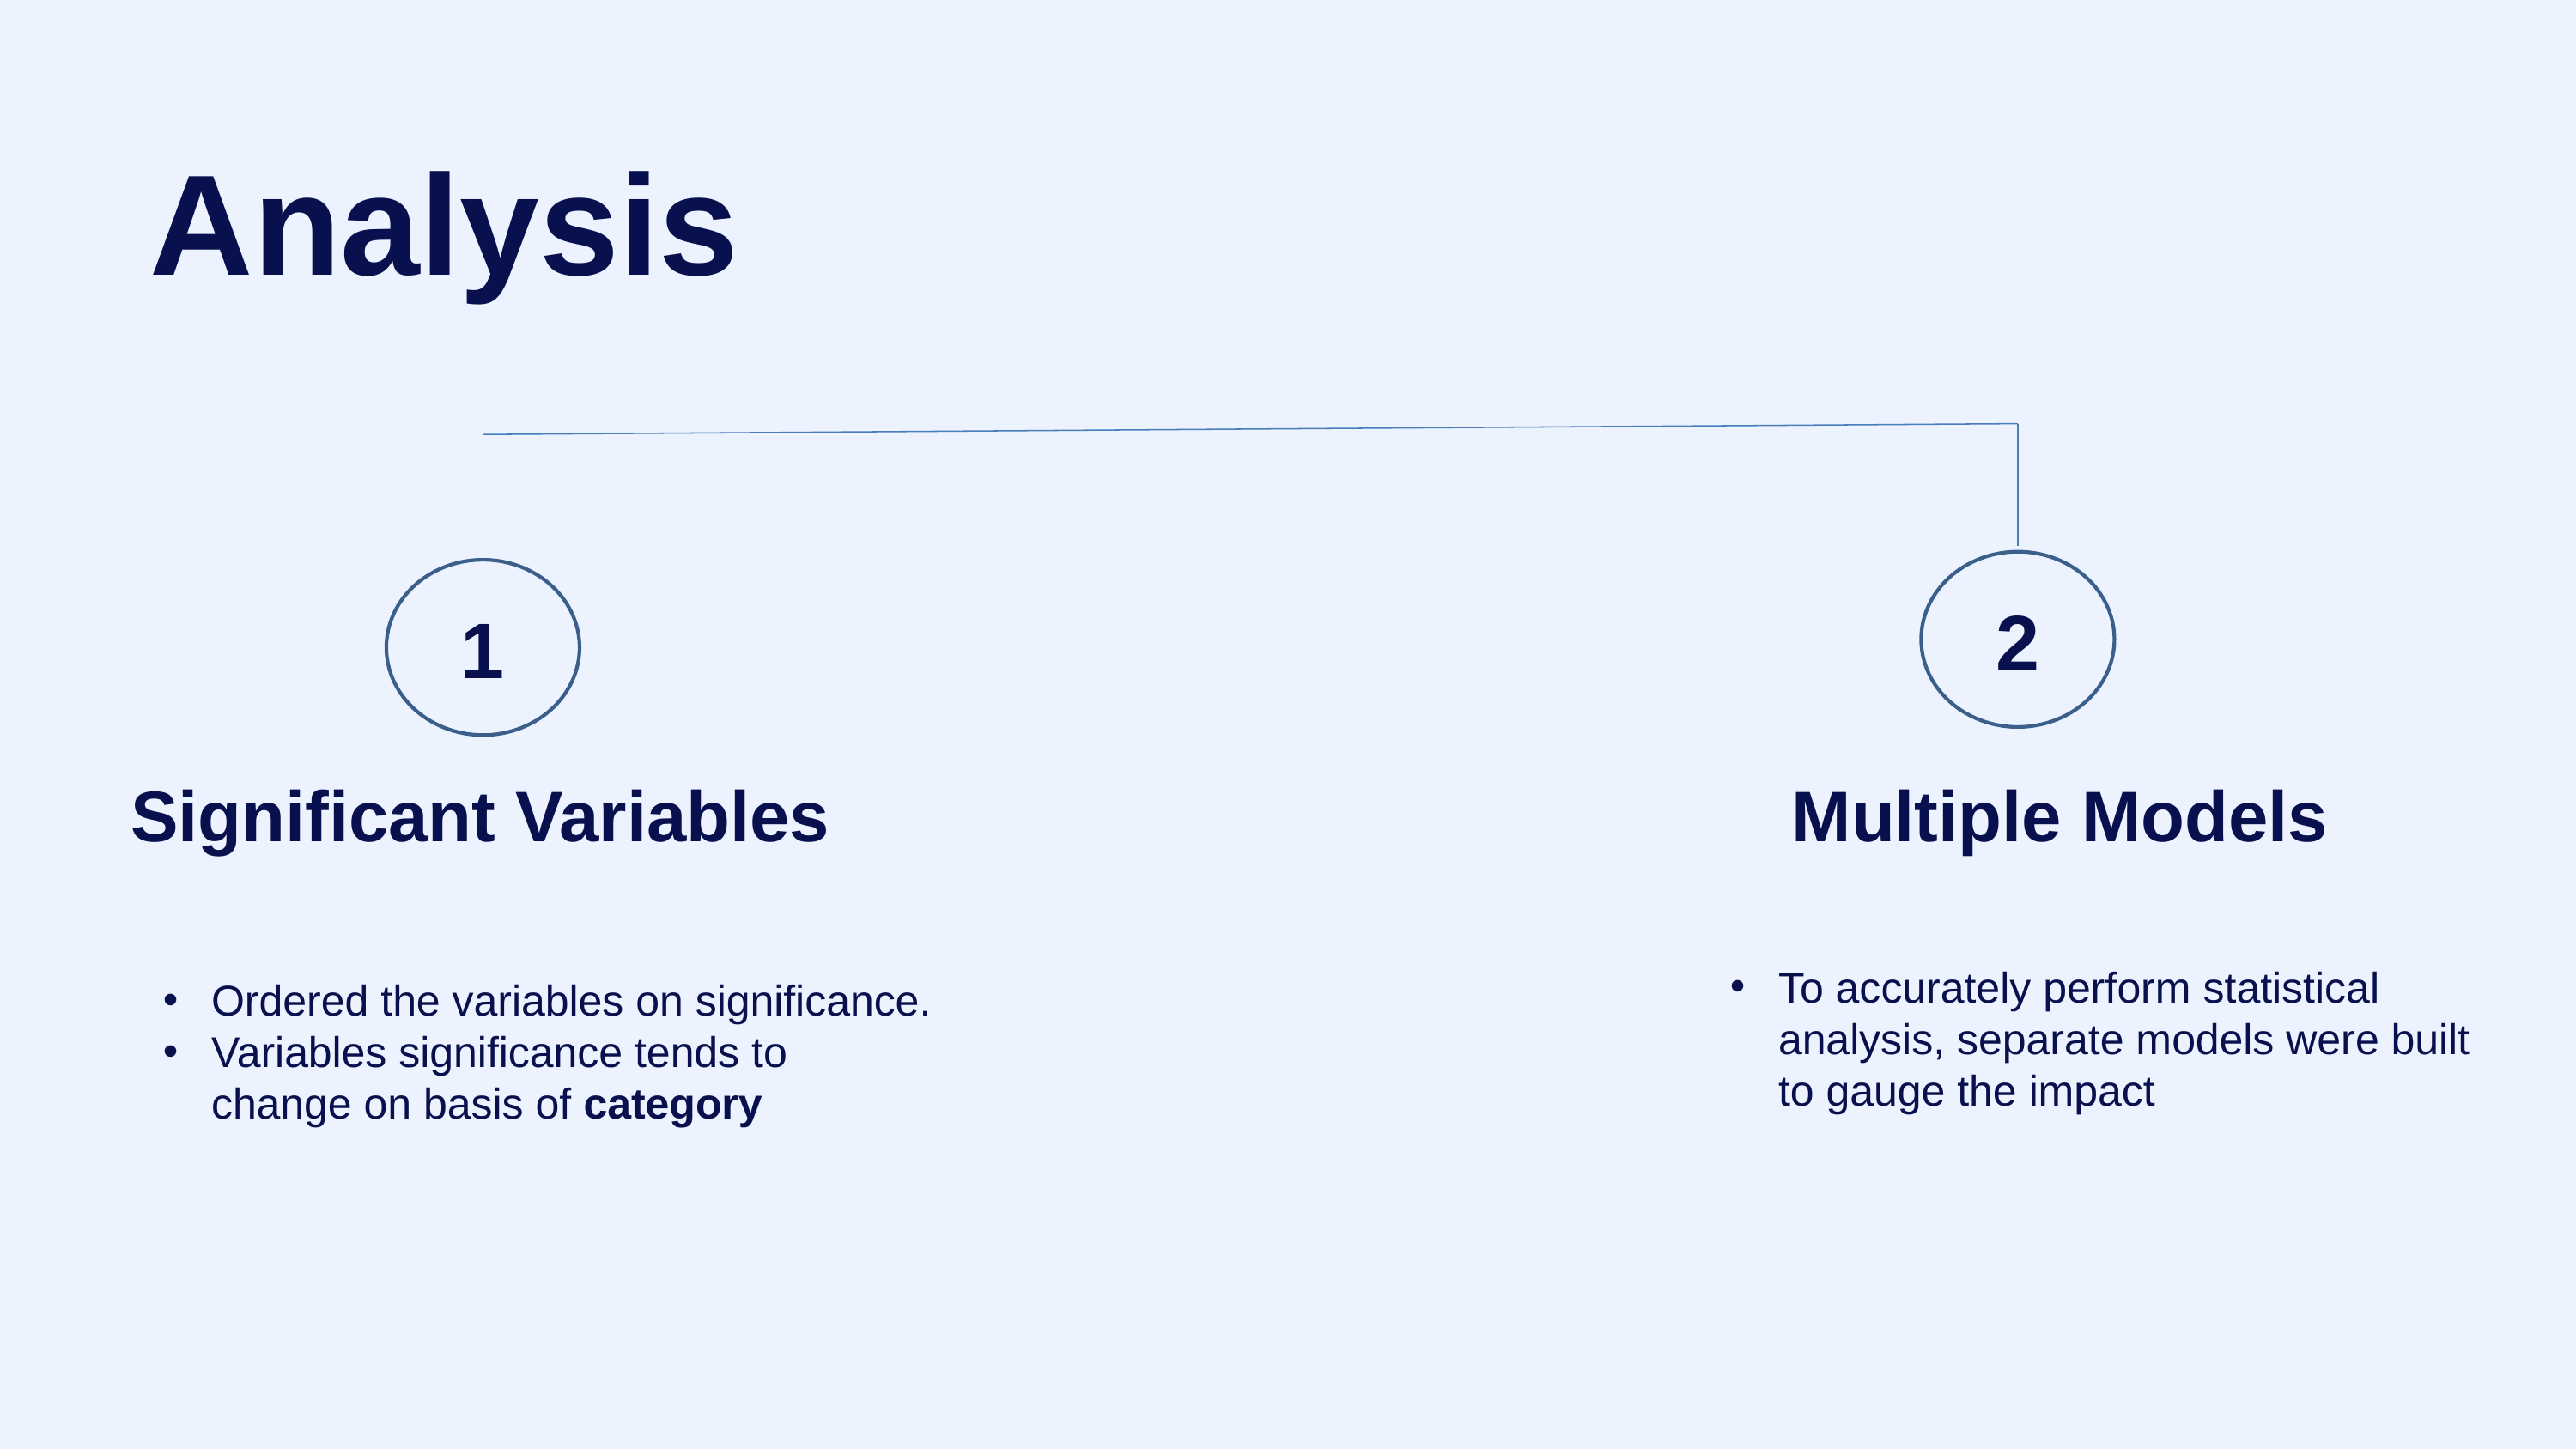

Analysis
01
Give a striking overview of the
problem and explain it briefly.

2
1

Significant Variables
Multiple Models

03
To accurately perform statistical analysis, separate models were built to gauge the impact

Ordered the variables on significance.
Variables significance tends to change on basis of category